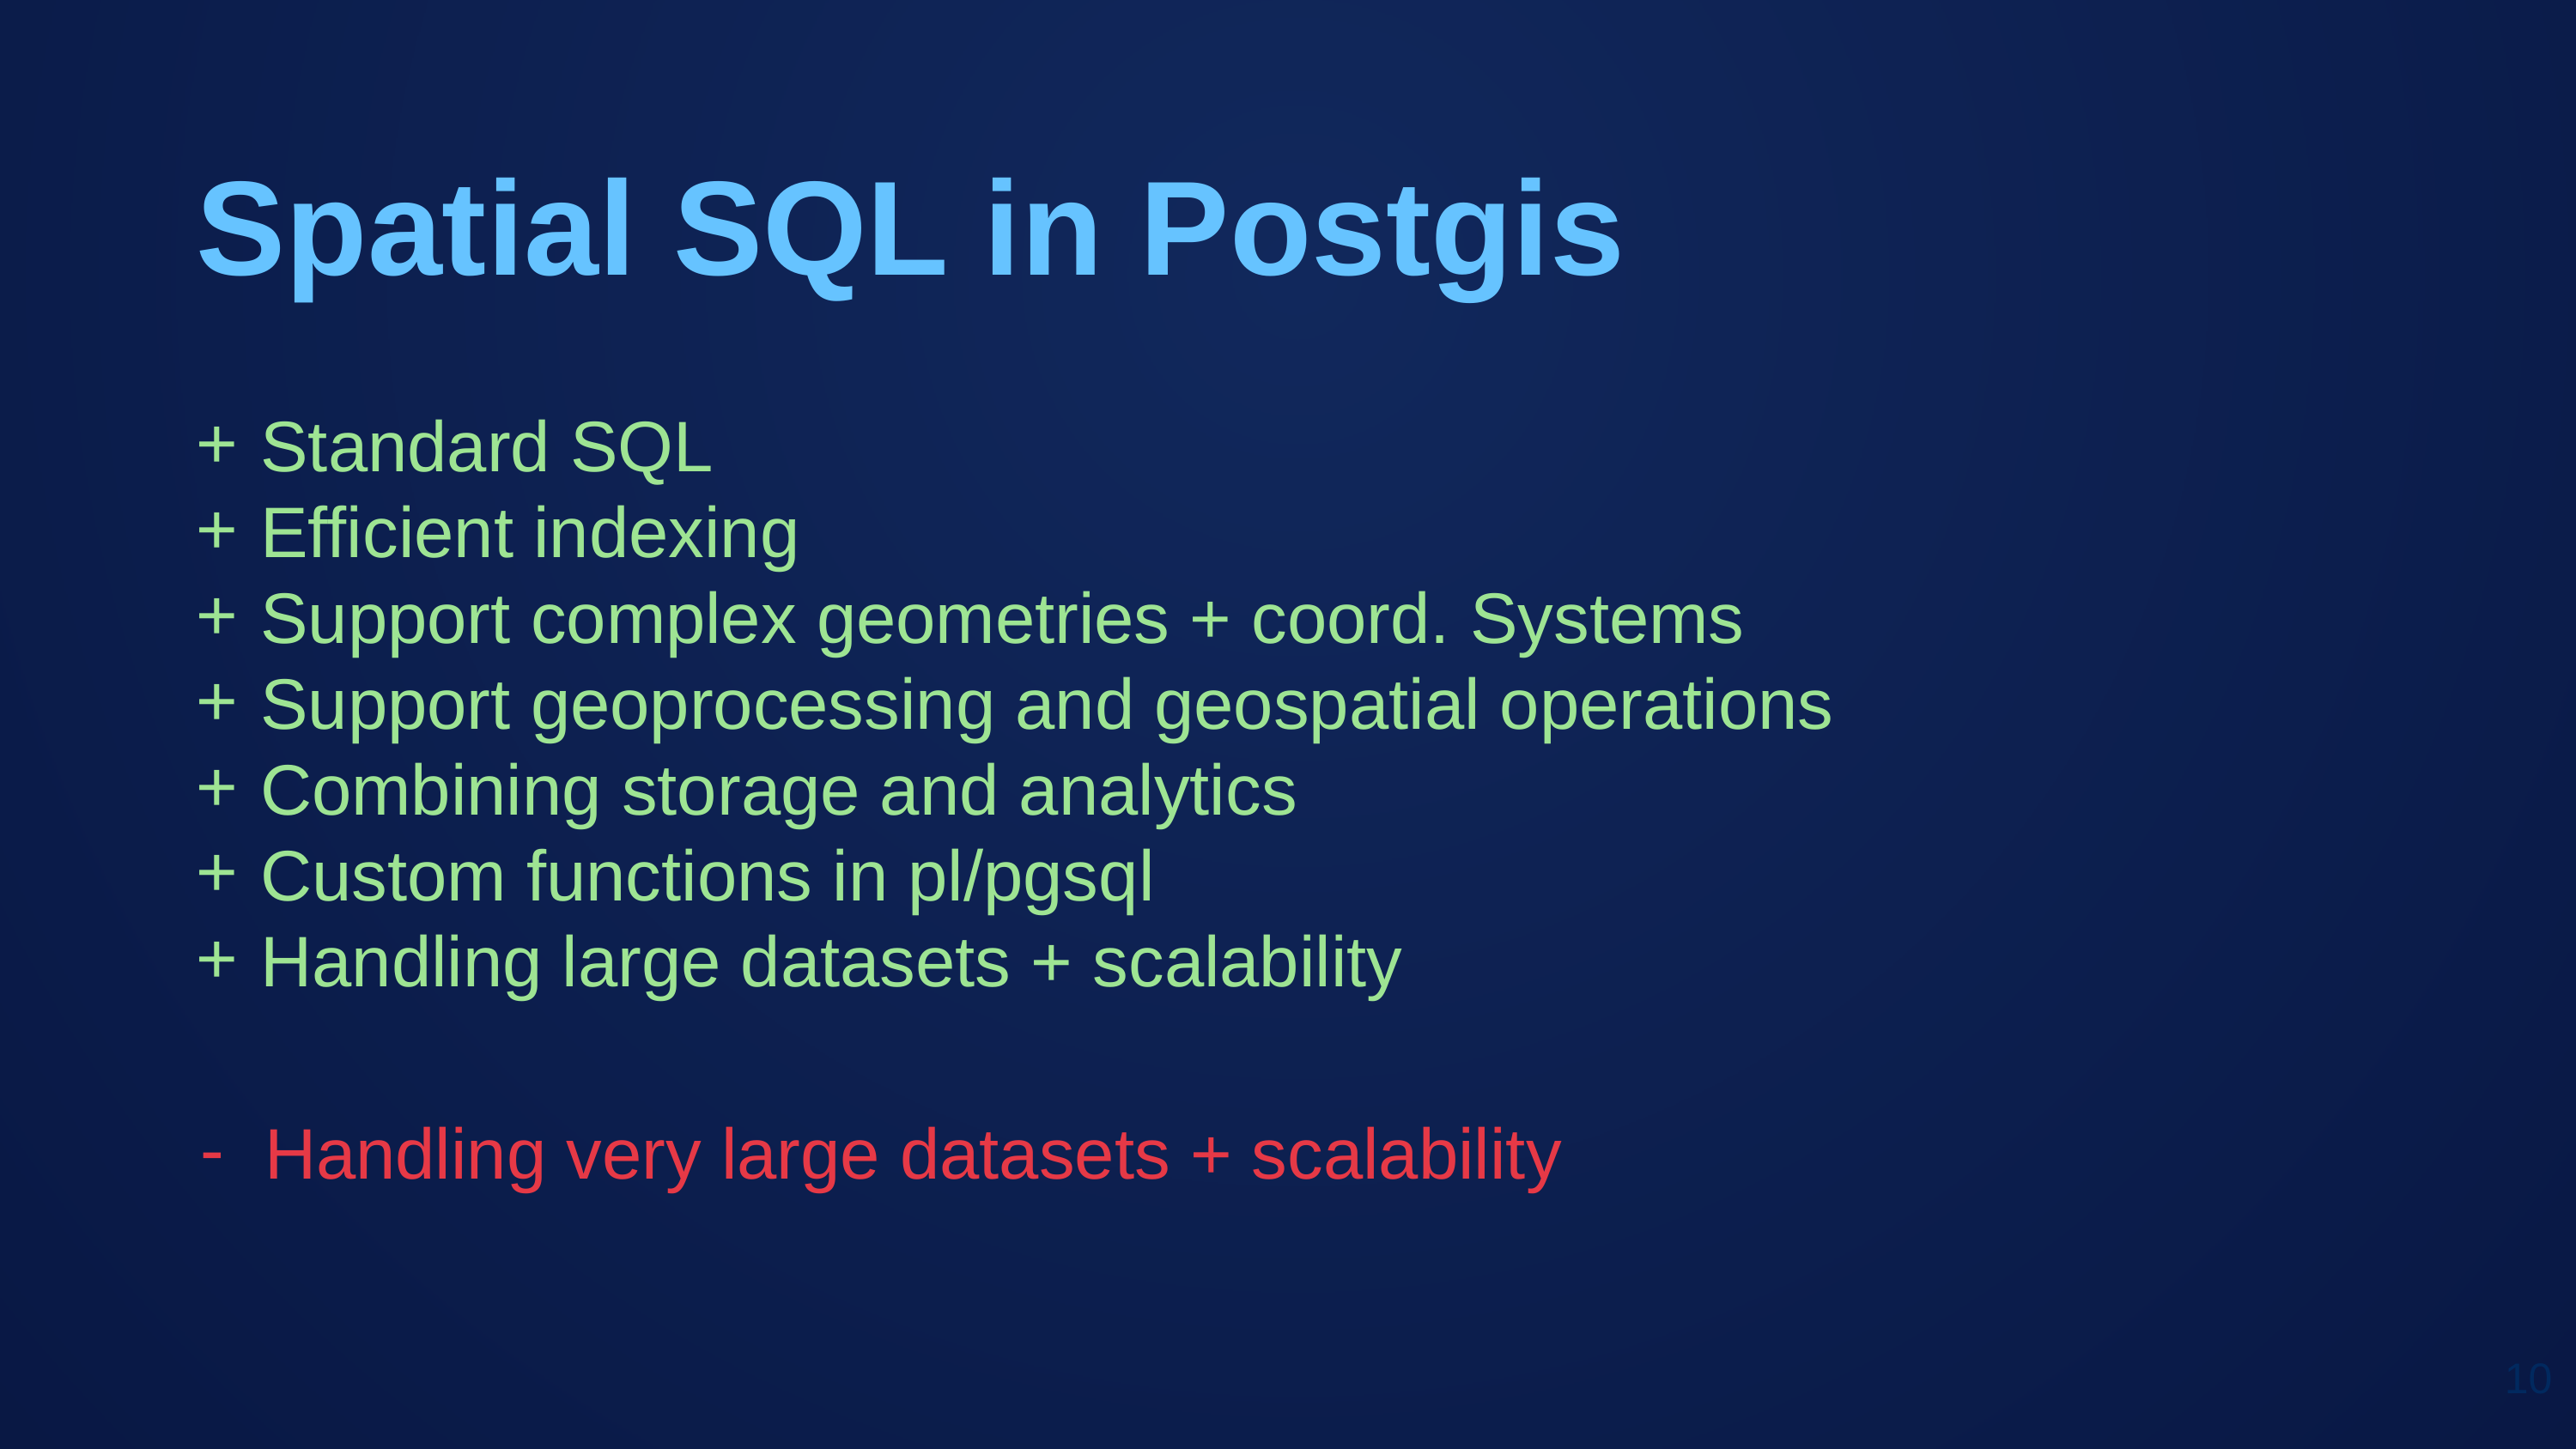

Spatial SQL in Postgis
# Standard SQL
Efficient indexing
Support complex geometries + coord. Systems
Support geoprocessing and geospatial operations
Combining storage and analytics
Custom functions in pl/pgsql
Handling large datasets + scalability
Handling very large datasets + scalability
10